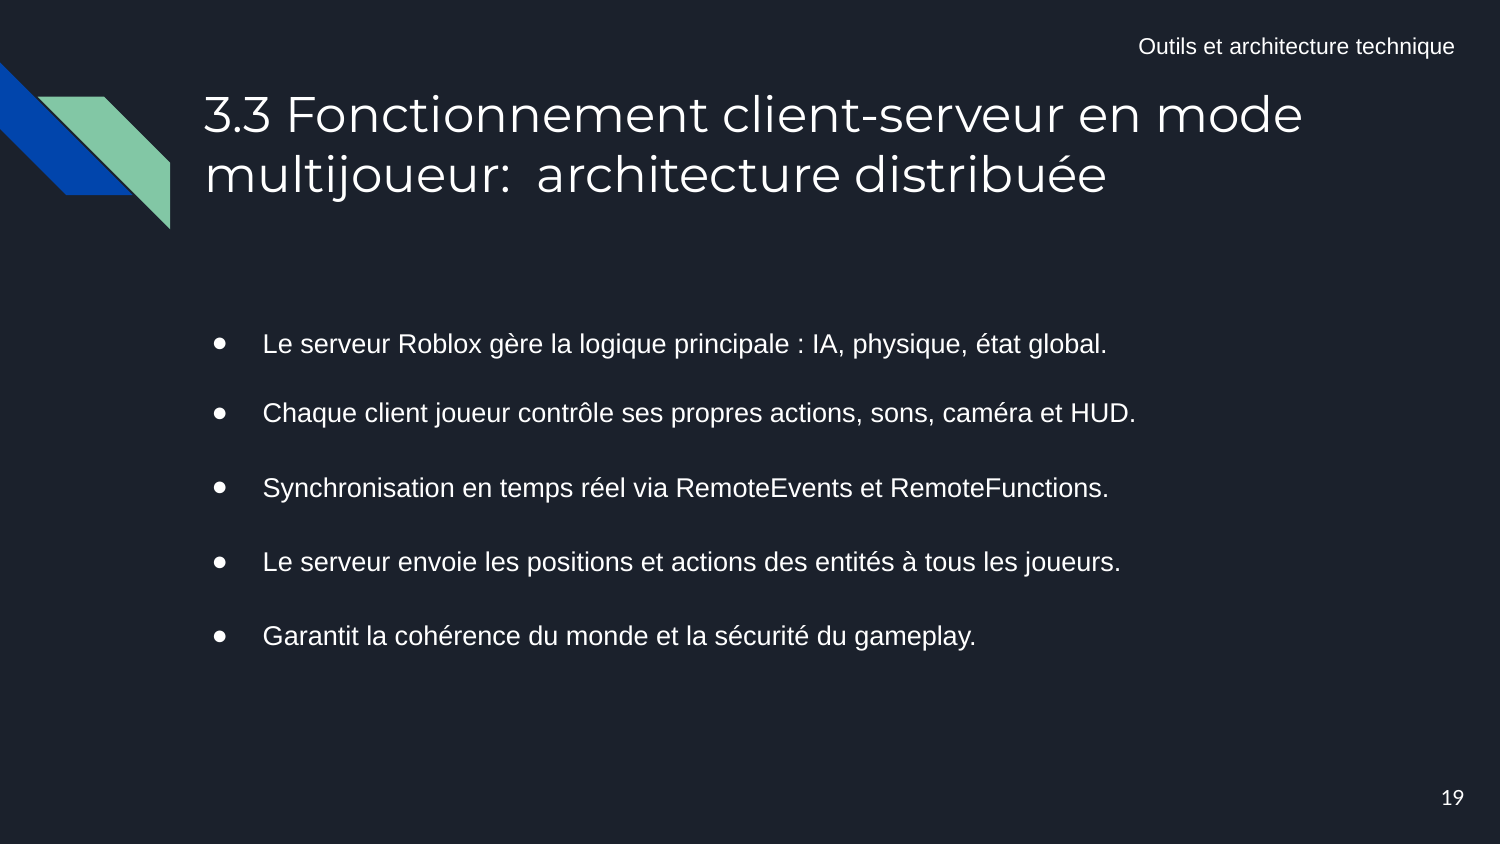

Outils et architecture technique

# 3.3 Fonctionnement client-serveur en mode multijoueur:  architecture distribuée
Le serveur Roblox gère la logique principale : IA, physique, état global.
Chaque client joueur contrôle ses propres actions, sons, caméra et HUD.
Synchronisation en temps réel via RemoteEvents et RemoteFunctions.
Le serveur envoie les positions et actions des entités à tous les joueurs.
Garantit la cohérence du monde et la sécurité du gameplay.

19